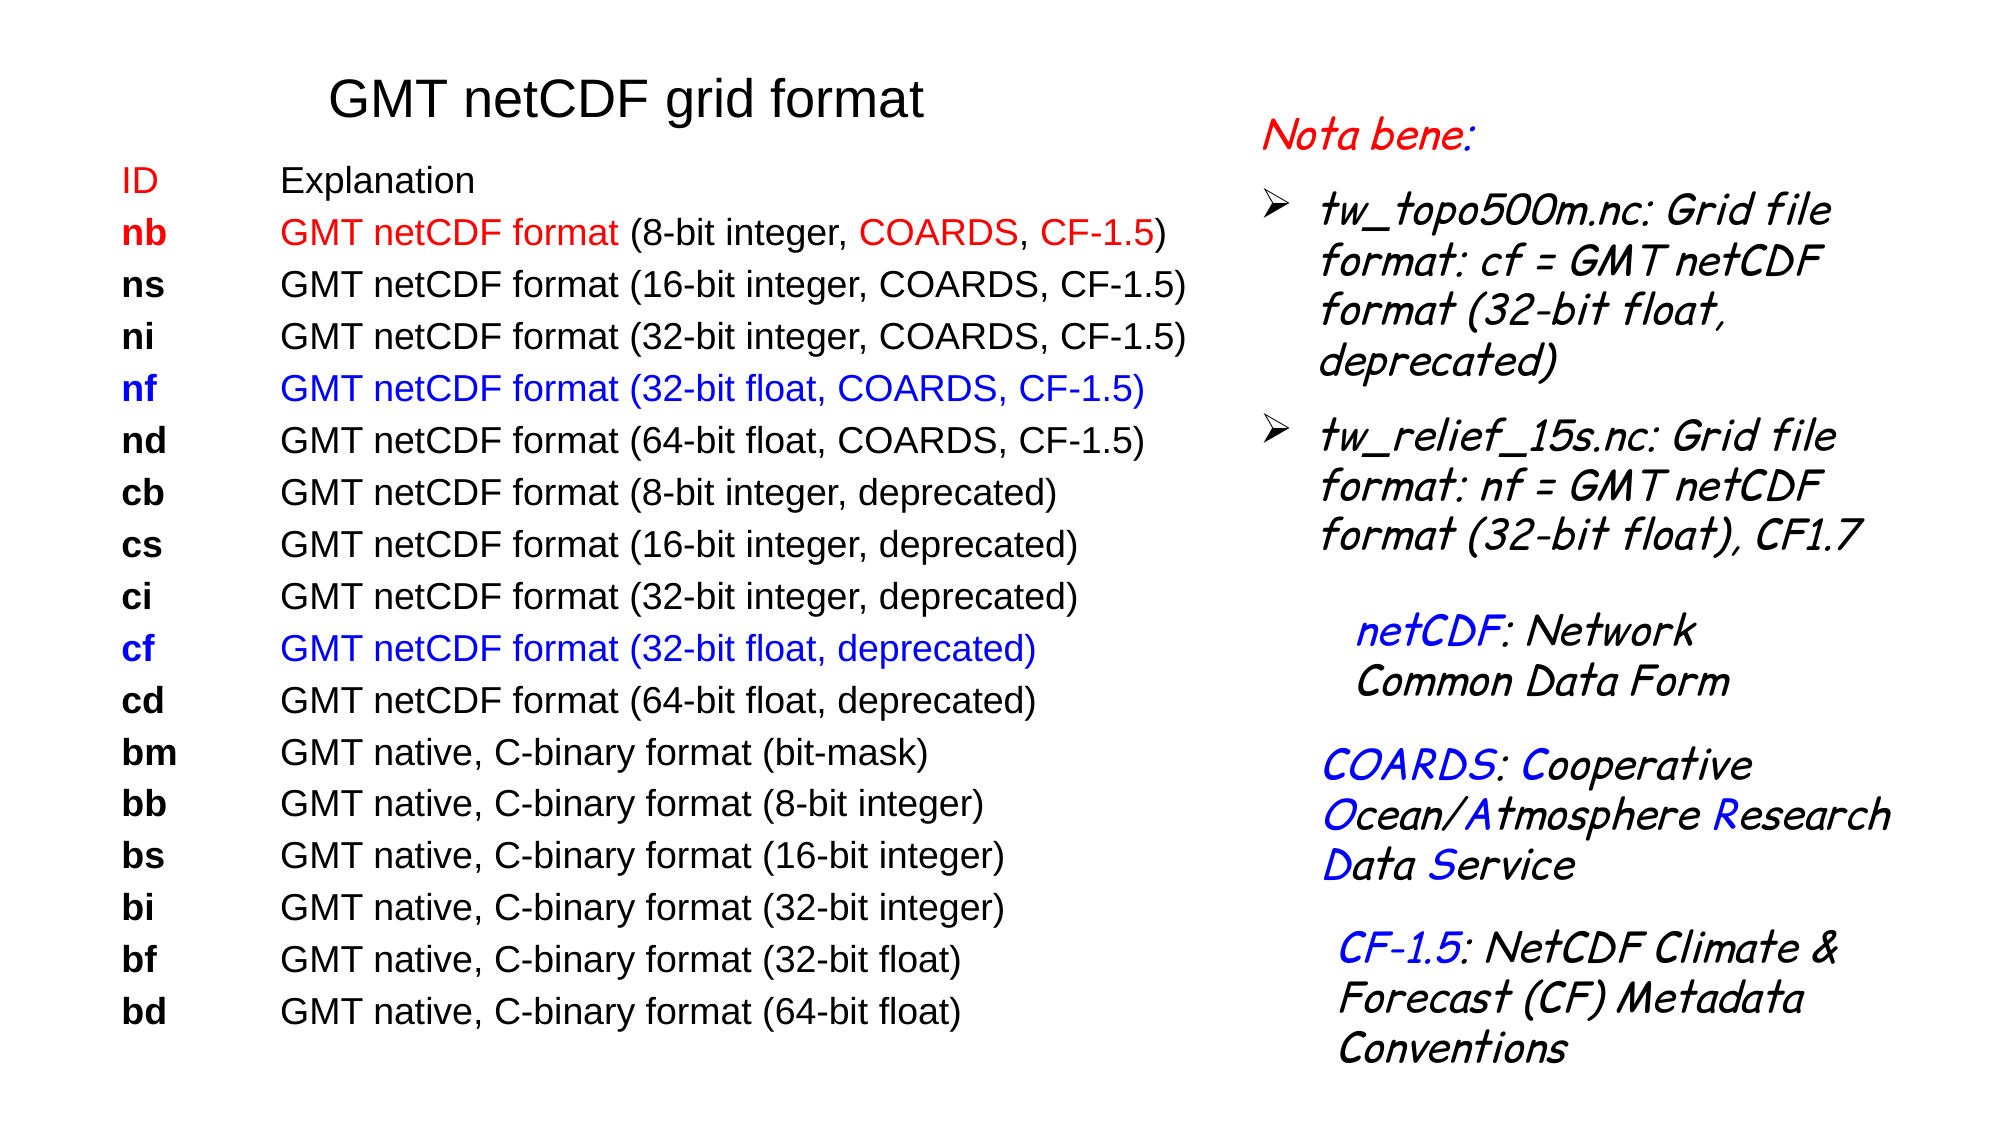

GMT netCDF grid format
Nota bene:
tw_topo500m.nc: Grid file format: cf = GMT netCDF format (32-bit float, deprecated)
tw_relief_15s.nc: Grid file format: nf = GMT netCDF format (32-bit float), CF1.7
| ID | Explanation |
| --- | --- |
| nb | GMT netCDF format (8-bit integer, COARDS, CF-1.5) |
| ns | GMT netCDF format (16-bit integer, COARDS, CF-1.5) |
| ni | GMT netCDF format (32-bit integer, COARDS, CF-1.5) |
| nf | GMT netCDF format (32-bit float, COARDS, CF-1.5) |
| nd | GMT netCDF format (64-bit float, COARDS, CF-1.5) |
| cb | GMT netCDF format (8-bit integer, deprecated) |
| cs | GMT netCDF format (16-bit integer, deprecated) |
| ci | GMT netCDF format (32-bit integer, deprecated) |
| cf | GMT netCDF format (32-bit float, deprecated) |
| cd | GMT netCDF format (64-bit float, deprecated) |
| bm | GMT native, C-binary format (bit-mask) |
| bb | GMT native, C-binary format (8-bit integer) |
| bs | GMT native, C-binary format (16-bit integer) |
| bi | GMT native, C-binary format (32-bit integer) |
| bf | GMT native, C-binary format (32-bit float) |
| bd | GMT native, C-binary format (64-bit float) |
netCDF: Network Common Data Form
COARDS: Cooperative Ocean/Atmosphere Research Data Service
CF-1.5: NetCDF Climate & Forecast (CF) Metadata Conventions